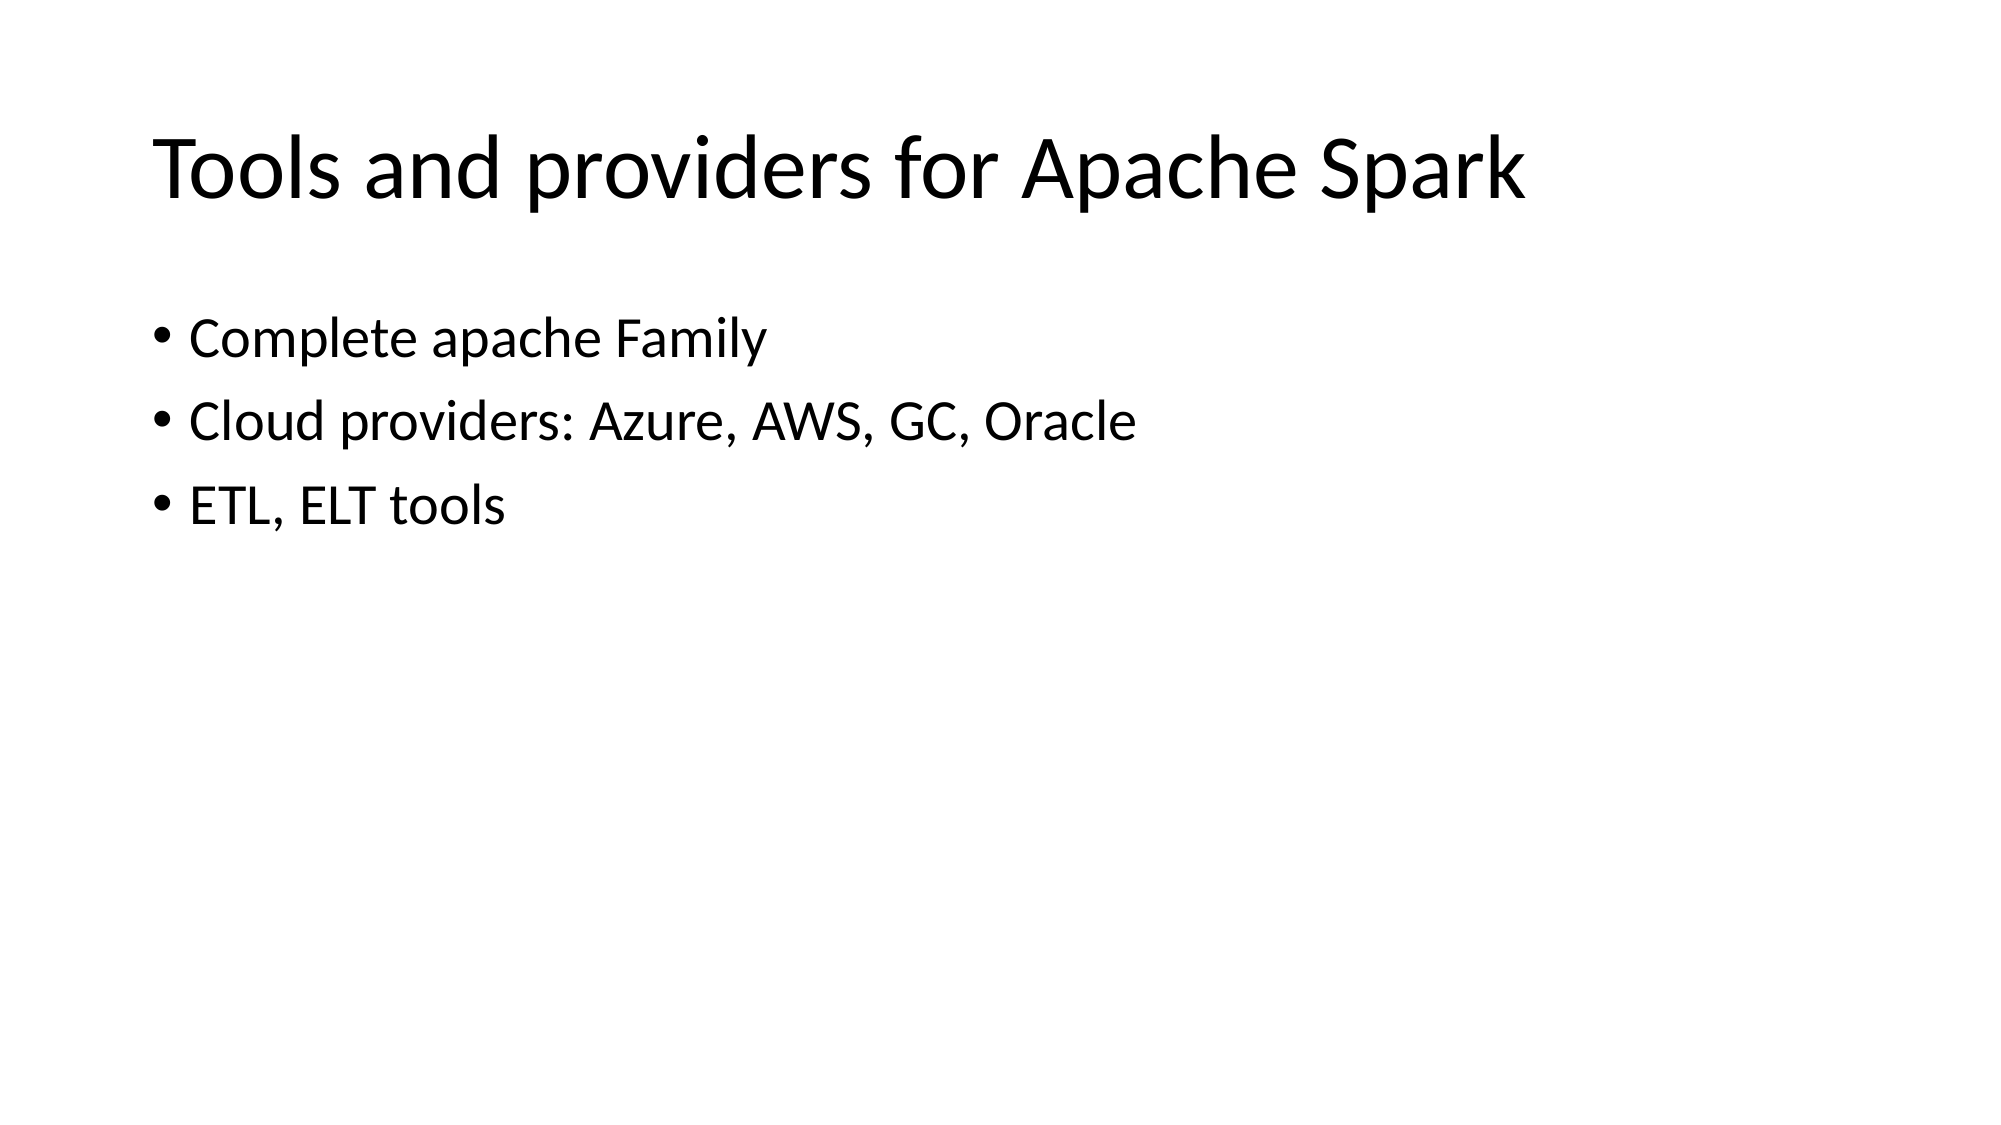

# Tools and providers for Apache Spark
Complete apache Family
Cloud providers: Azure, AWS, GC, Oracle
ETL, ELT tools